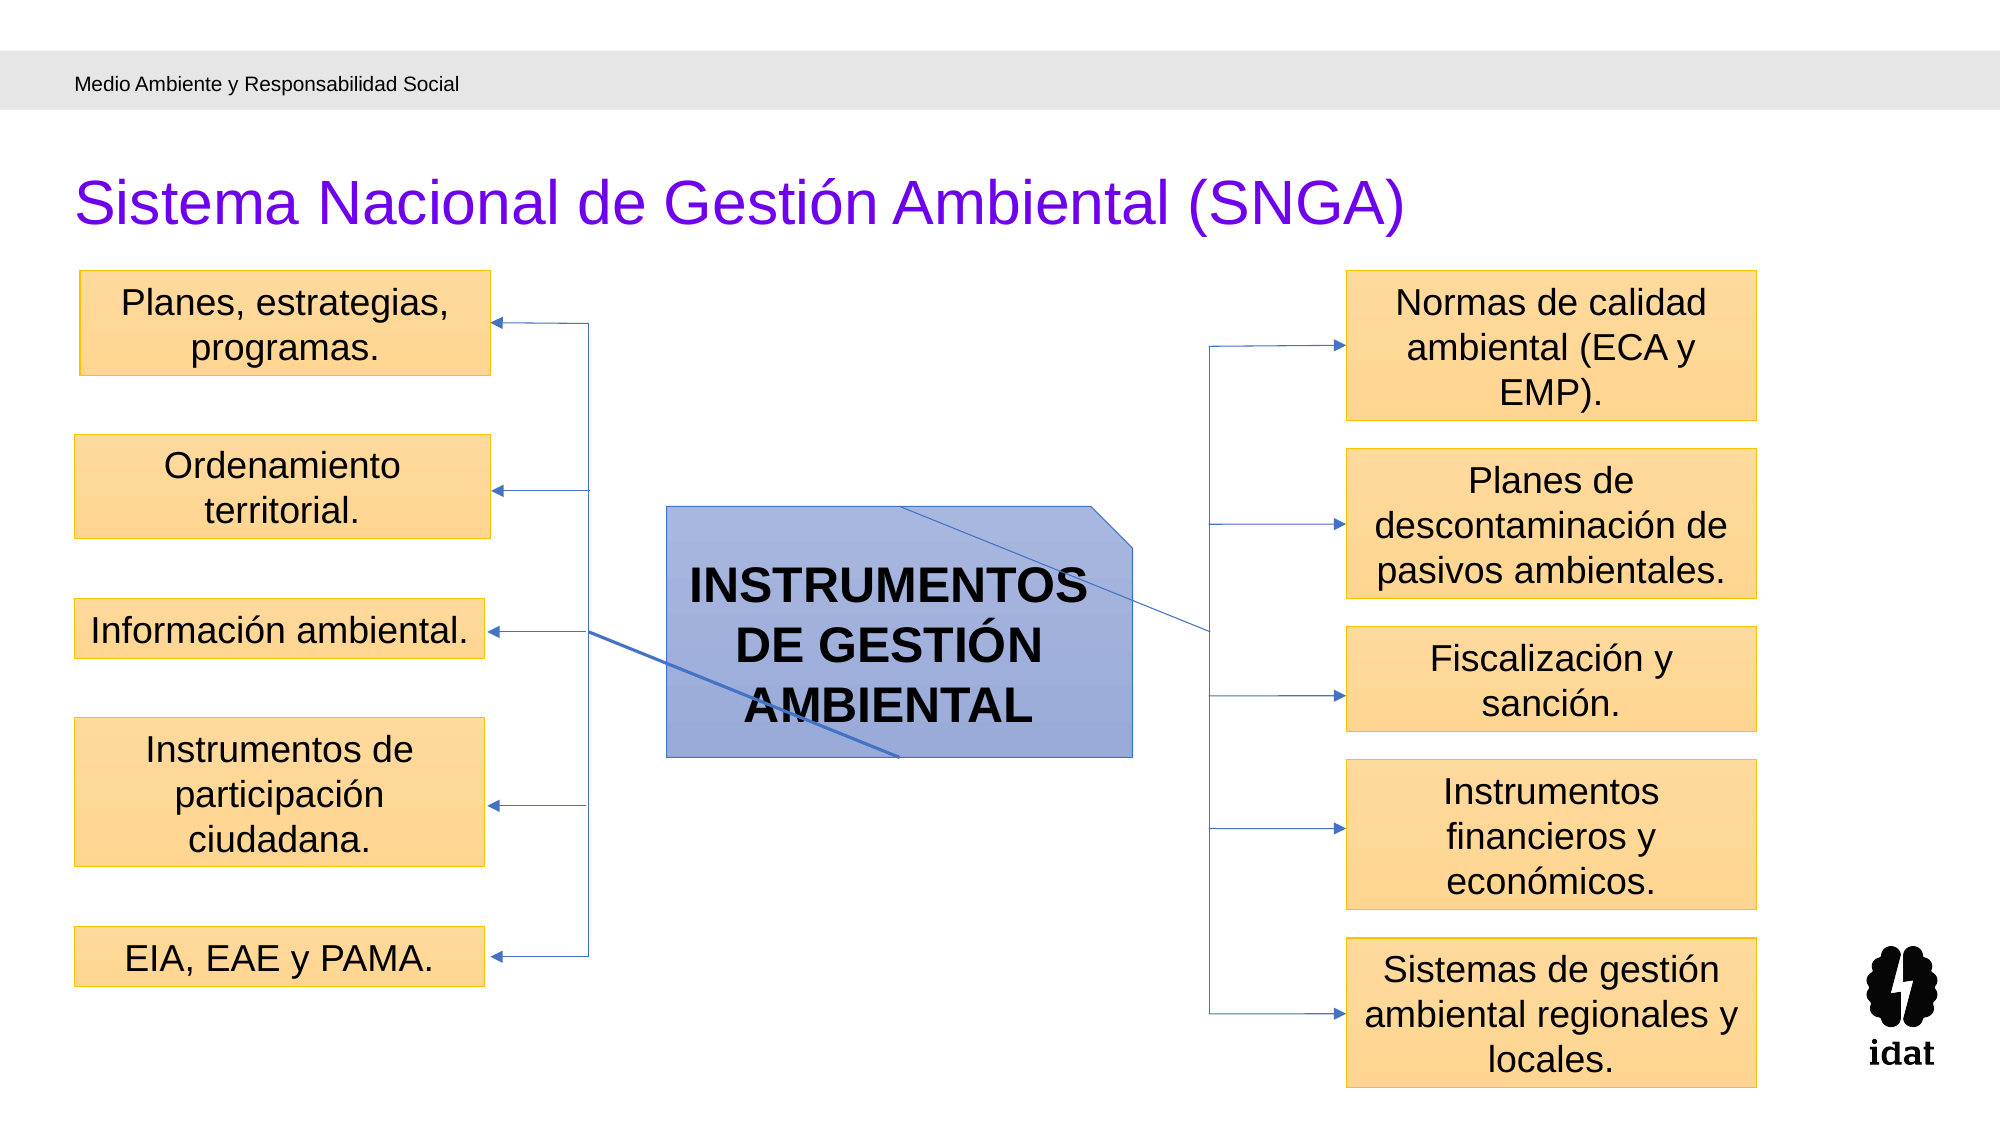

Medio Ambiente y Responsabilidad Social
Sistema Nacional de Gestión Ambiental (SNGA)
Planes, estrategias, programas.
Normas de calidad ambiental (ECA y EMP).
Ordenamiento territorial.
Planes de descontaminación de pasivos ambientales.
INSTRUMENTOS DE GESTIÓN AMBIENTAL
Información ambiental.
Fiscalización y sanción.
Instrumentos de participación ciudadana.
Instrumentos financieros y económicos.
EIA, EAE y PAMA.
Sistemas de gestión ambiental regionales y locales.